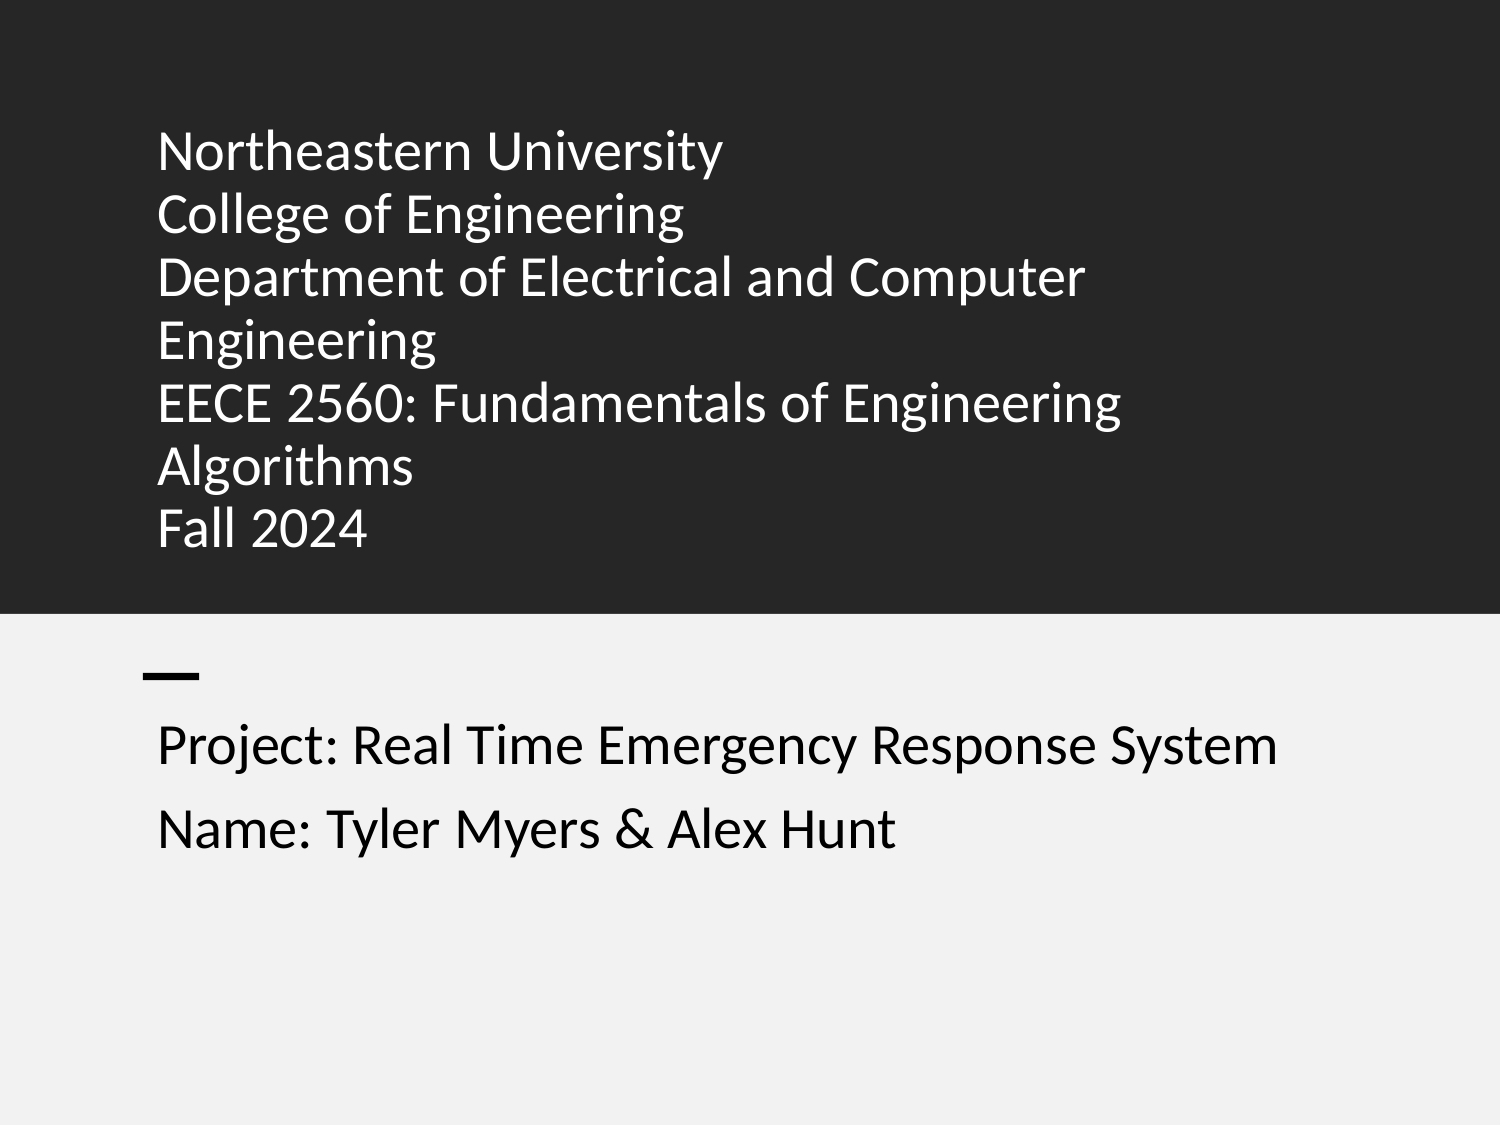

# Northeastern University College of Engineering Department of Electrical and Computer Engineering EECE 2560: Fundamentals of Engineering Algorithms Fall 2024

Project: Real Time Emergency Response System
Name: Tyler Myers & Alex Hunt